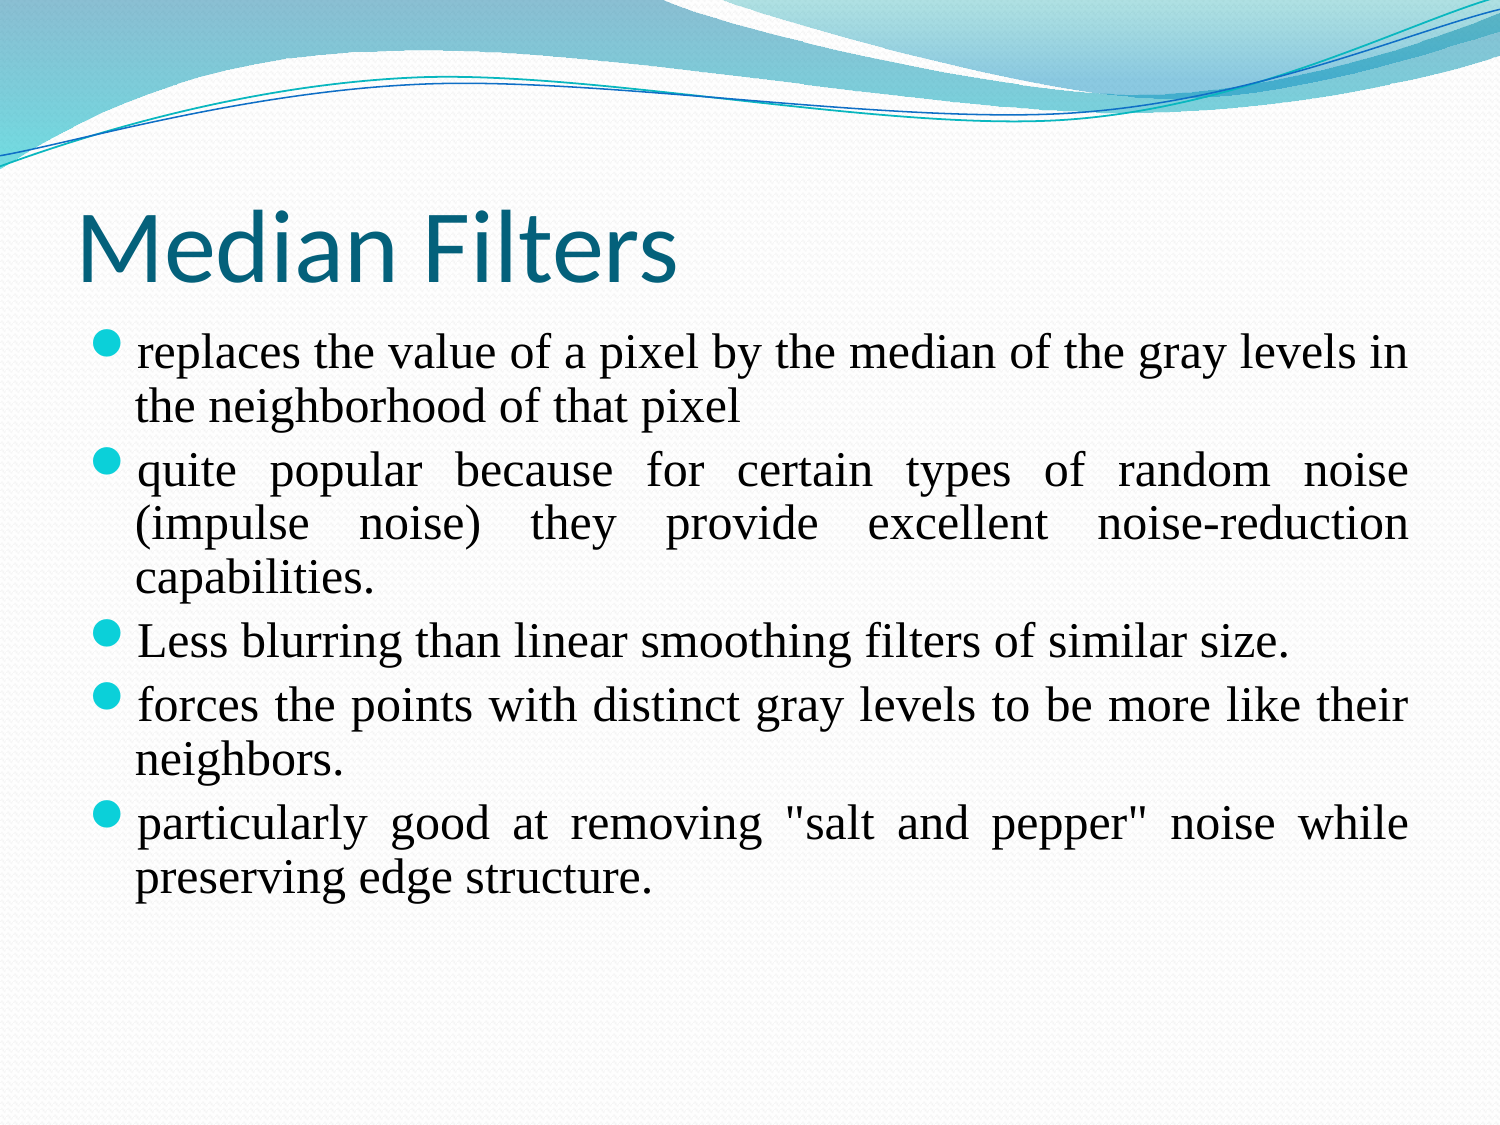

# Median Filters
replaces the value of a pixel by the median of the gray levels in the neighborhood of that pixel
quite popular because for certain types of random noise (impulse noise) they provide excellent noise-reduction capabilities.
Less blurring than linear smoothing filters of similar size.
forces the points with distinct gray levels to be more like their neighbors.
particularly good at removing "salt and pepper" noise while preserving edge structure.